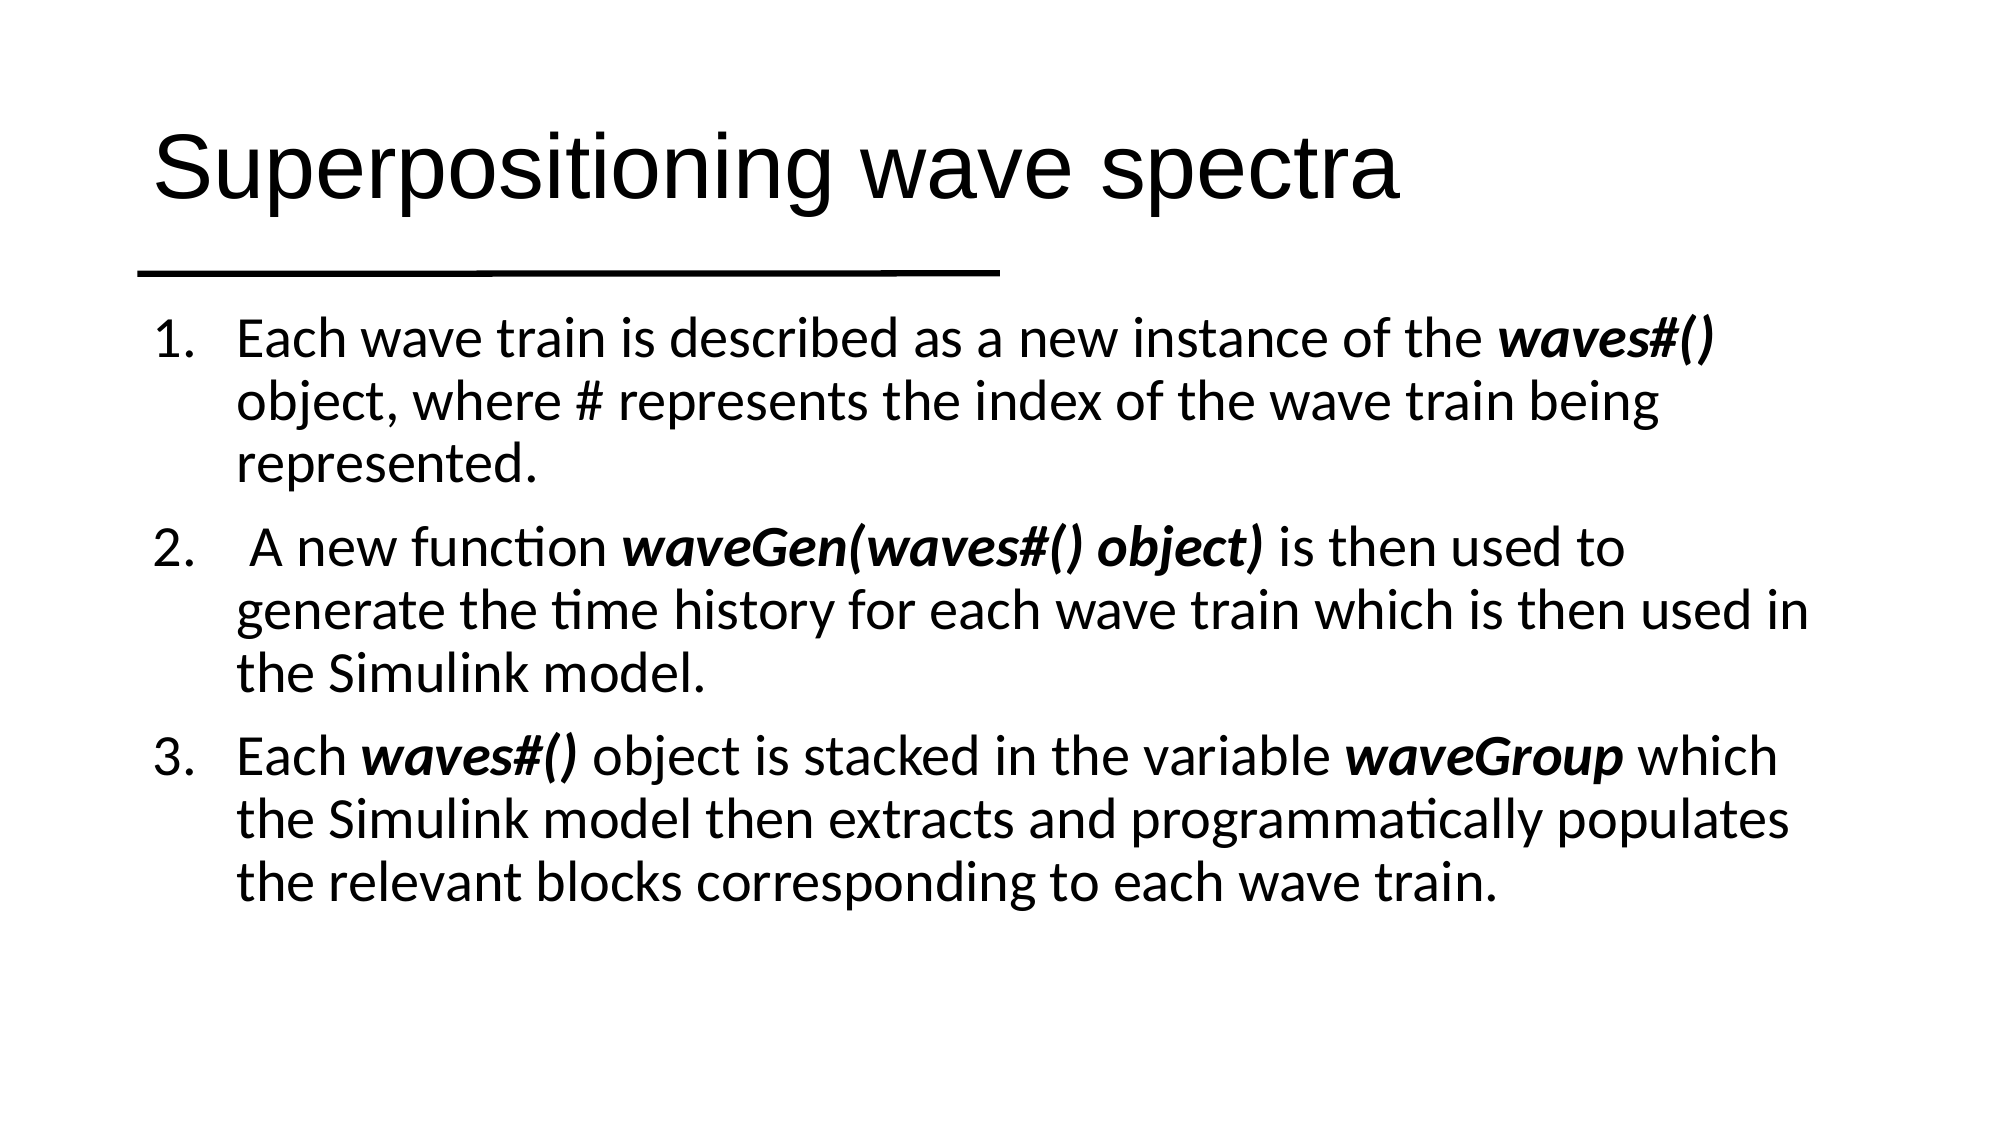

# Superpositioning wave spectra
Each wave train is described as a new instance of the waves#() object, where # represents the index of the wave train being represented.
 A new function waveGen(waves#() object) is then used to generate the time history for each wave train which is then used in the Simulink model.
Each waves#() object is stacked in the variable waveGroup which the Simulink model then extracts and programmatically populates the relevant blocks corresponding to each wave train.